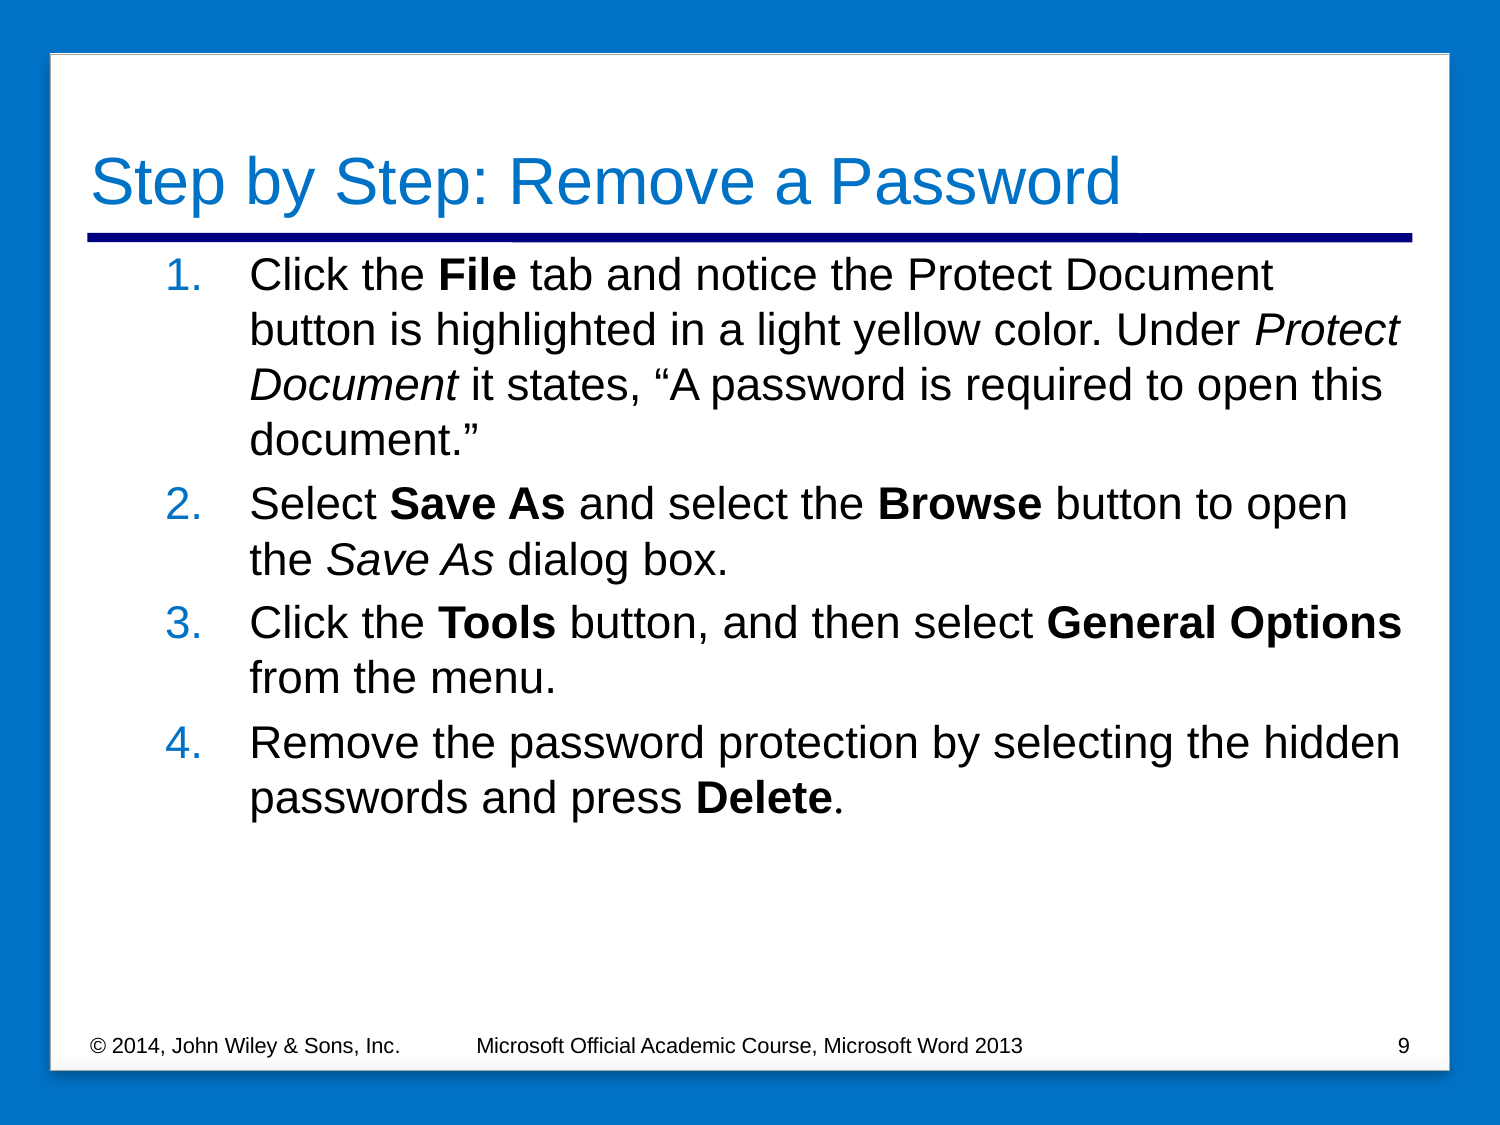

# Step by Step: Remove a Password
Click the File tab and notice the Protect Document button is highlighted in a light yellow color. Under Protect Document it states, “A password is required to open this document.”
Select Save As and select the Browse button to open the Save As dialog box.
Click the Tools button, and then select General Options from the menu.
Remove the password protection by selecting the hidden passwords and press Delete.
© 2014, John Wiley & Sons, Inc.
Microsoft Official Academic Course, Microsoft Word 2013
9